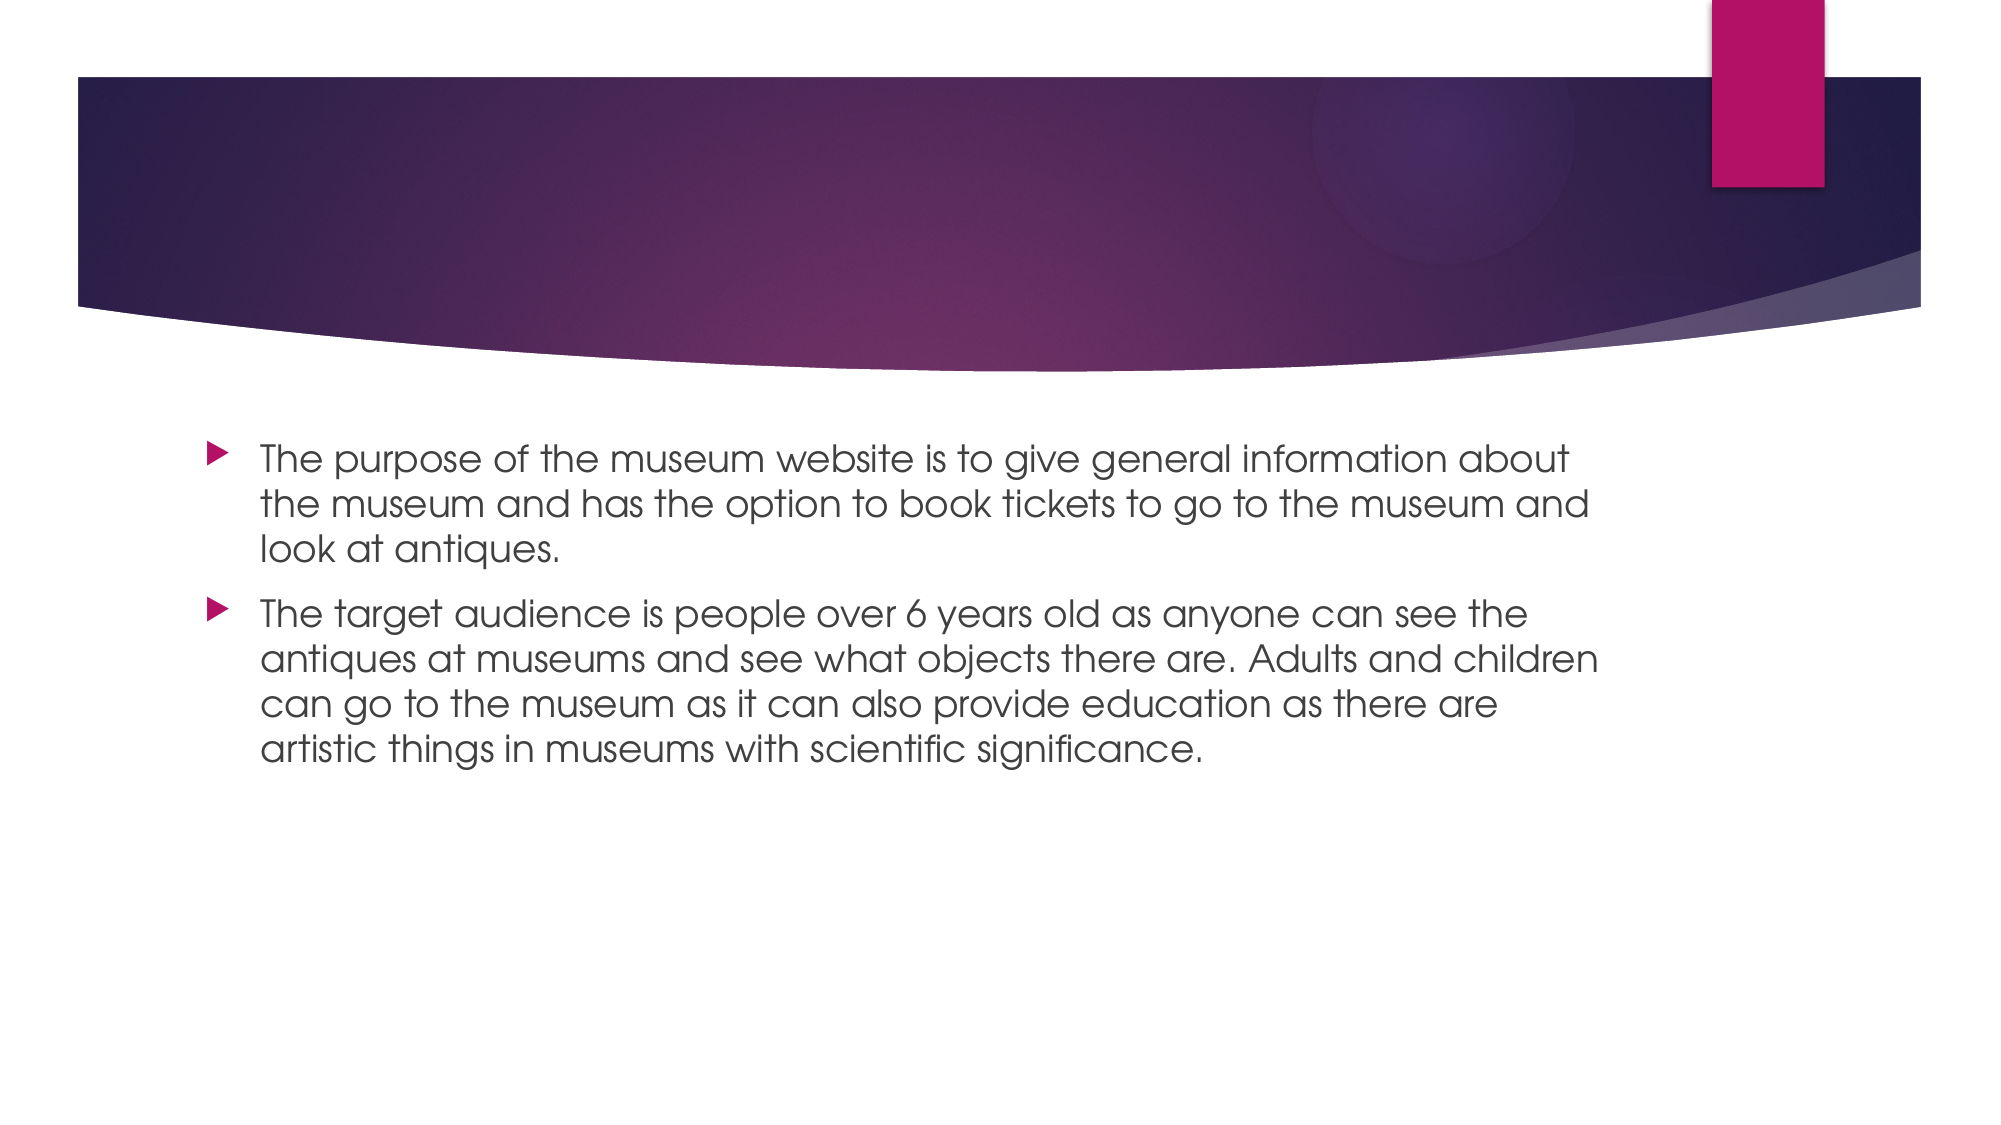

#
The purpose of the museum website is to give general information about the museum and has the option to book tickets to go to the museum and look at antiques.
The target audience is people over 6 years old as anyone can see the antiques at museums and see what objects there are. Adults and children can go to the museum as it can also provide education as there are artistic things in museums with scientific significance.